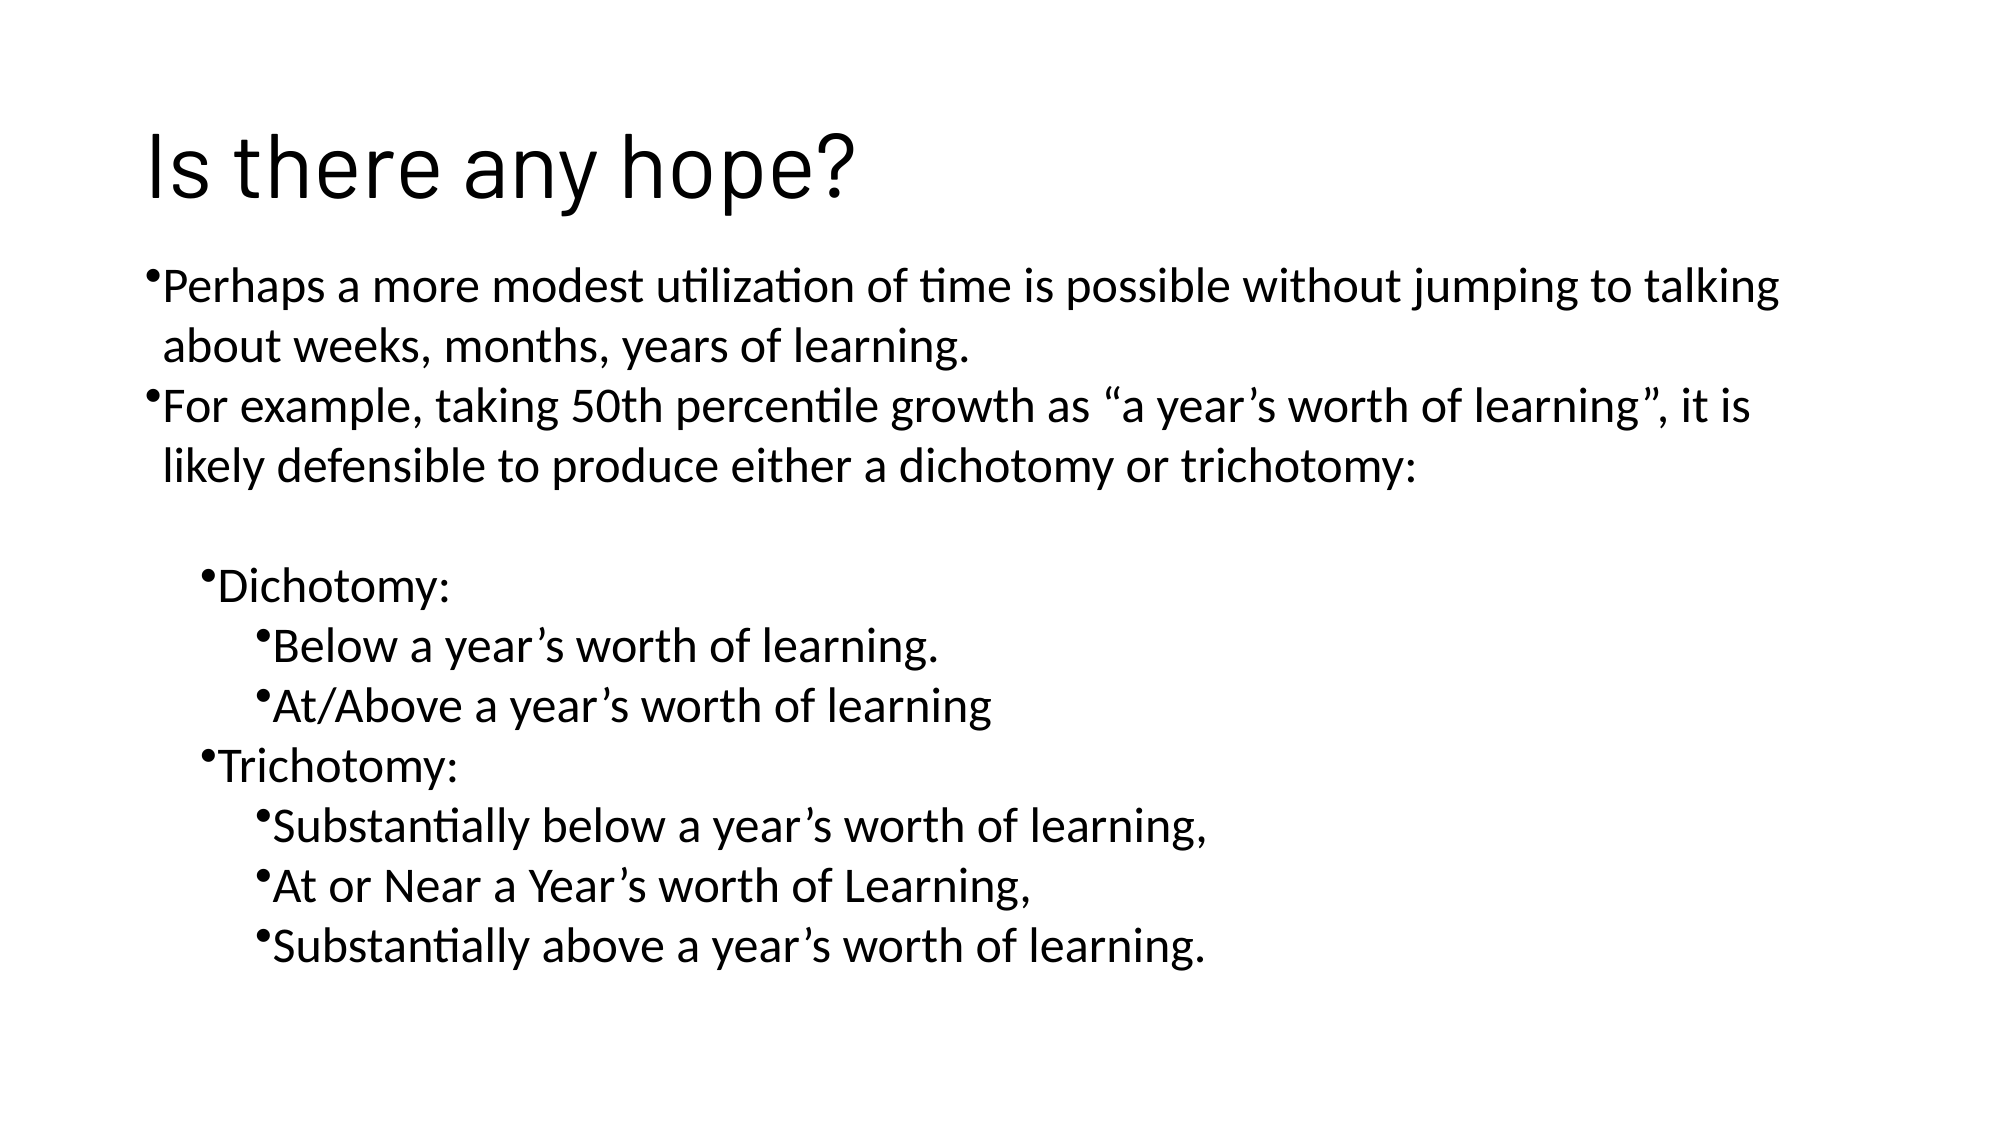

# Is there any hope?
Perhaps a more modest utilization of time is possible without jumping to talking about weeks, months, years of learning.
For example, taking 50th percentile growth as “a year’s worth of learning”, it is likely defensible to produce either a dichotomy or trichotomy:

Dichotomy:
Below a year’s worth of learning.
At/Above a year’s worth of learning
Trichotomy:
Substantially below a year’s worth of learning,
At or Near a Year’s worth of Learning,
Substantially above a year’s worth of learning.